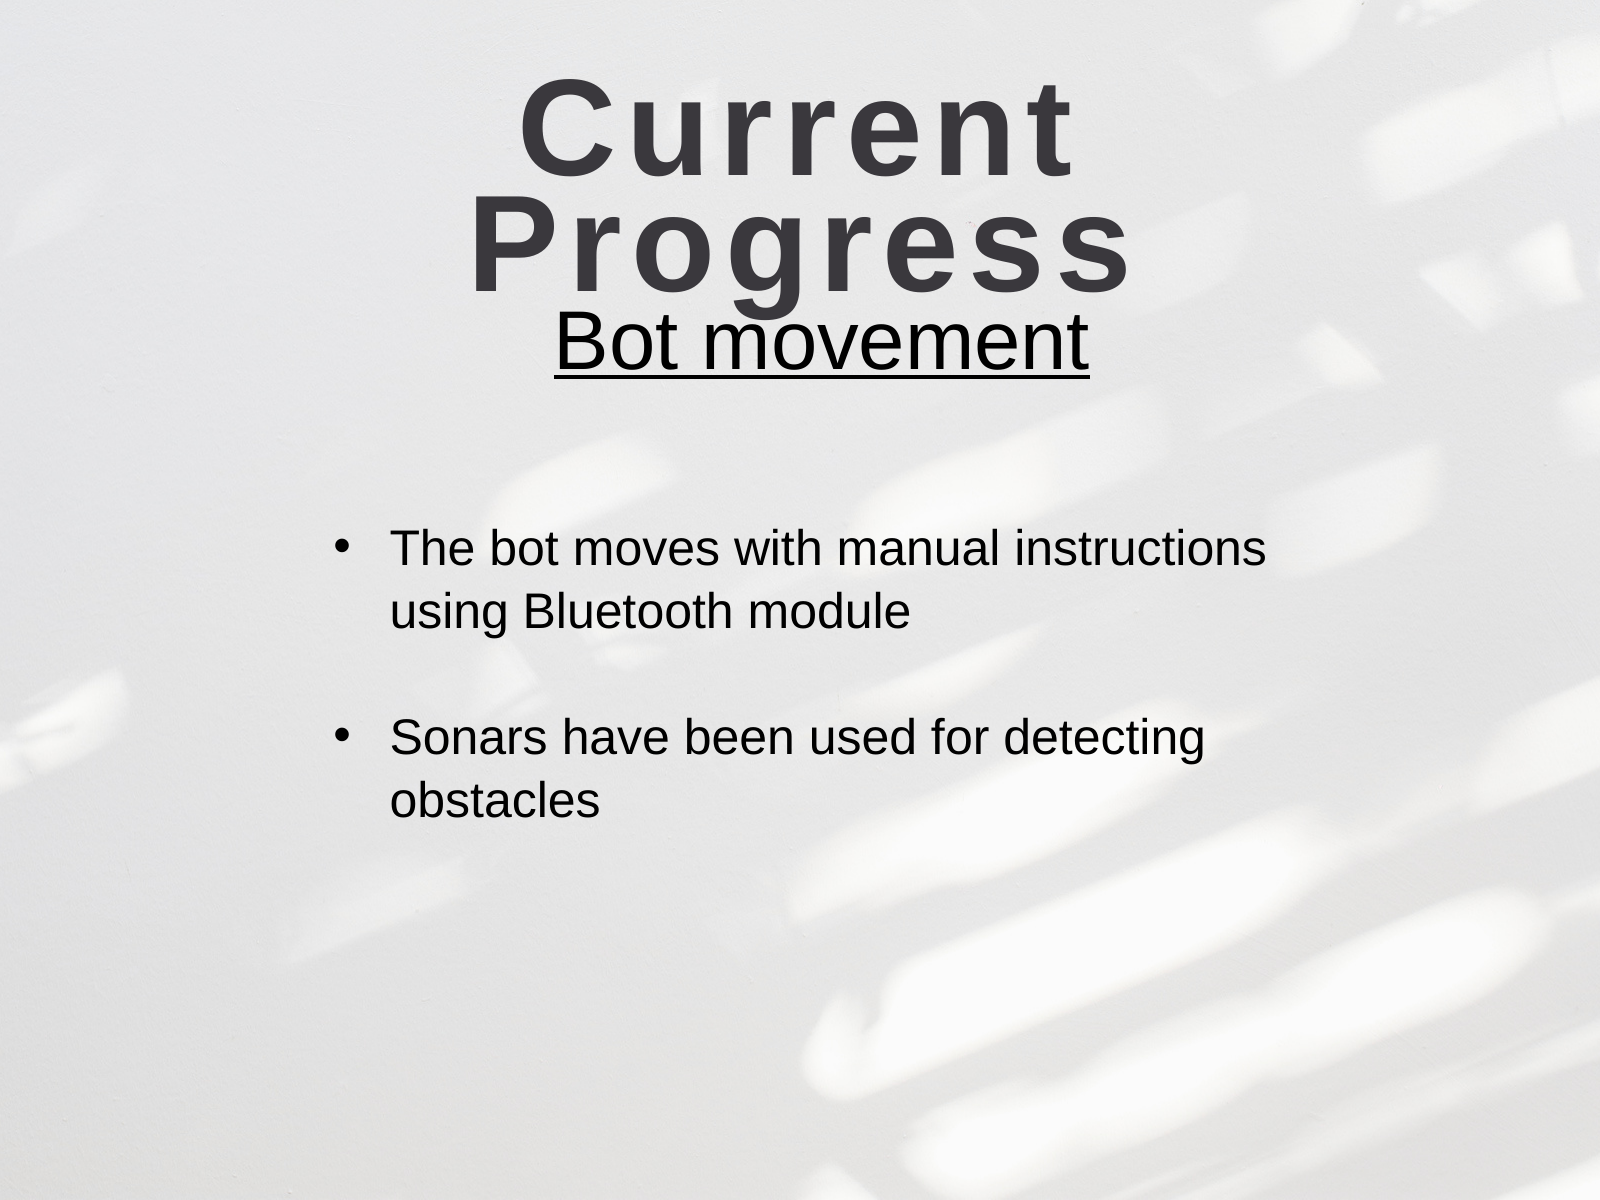

Current Progress
Bot movement

The bot moves with manual instructions using Bluetooth module

Sonars have been used for detecting obstacles